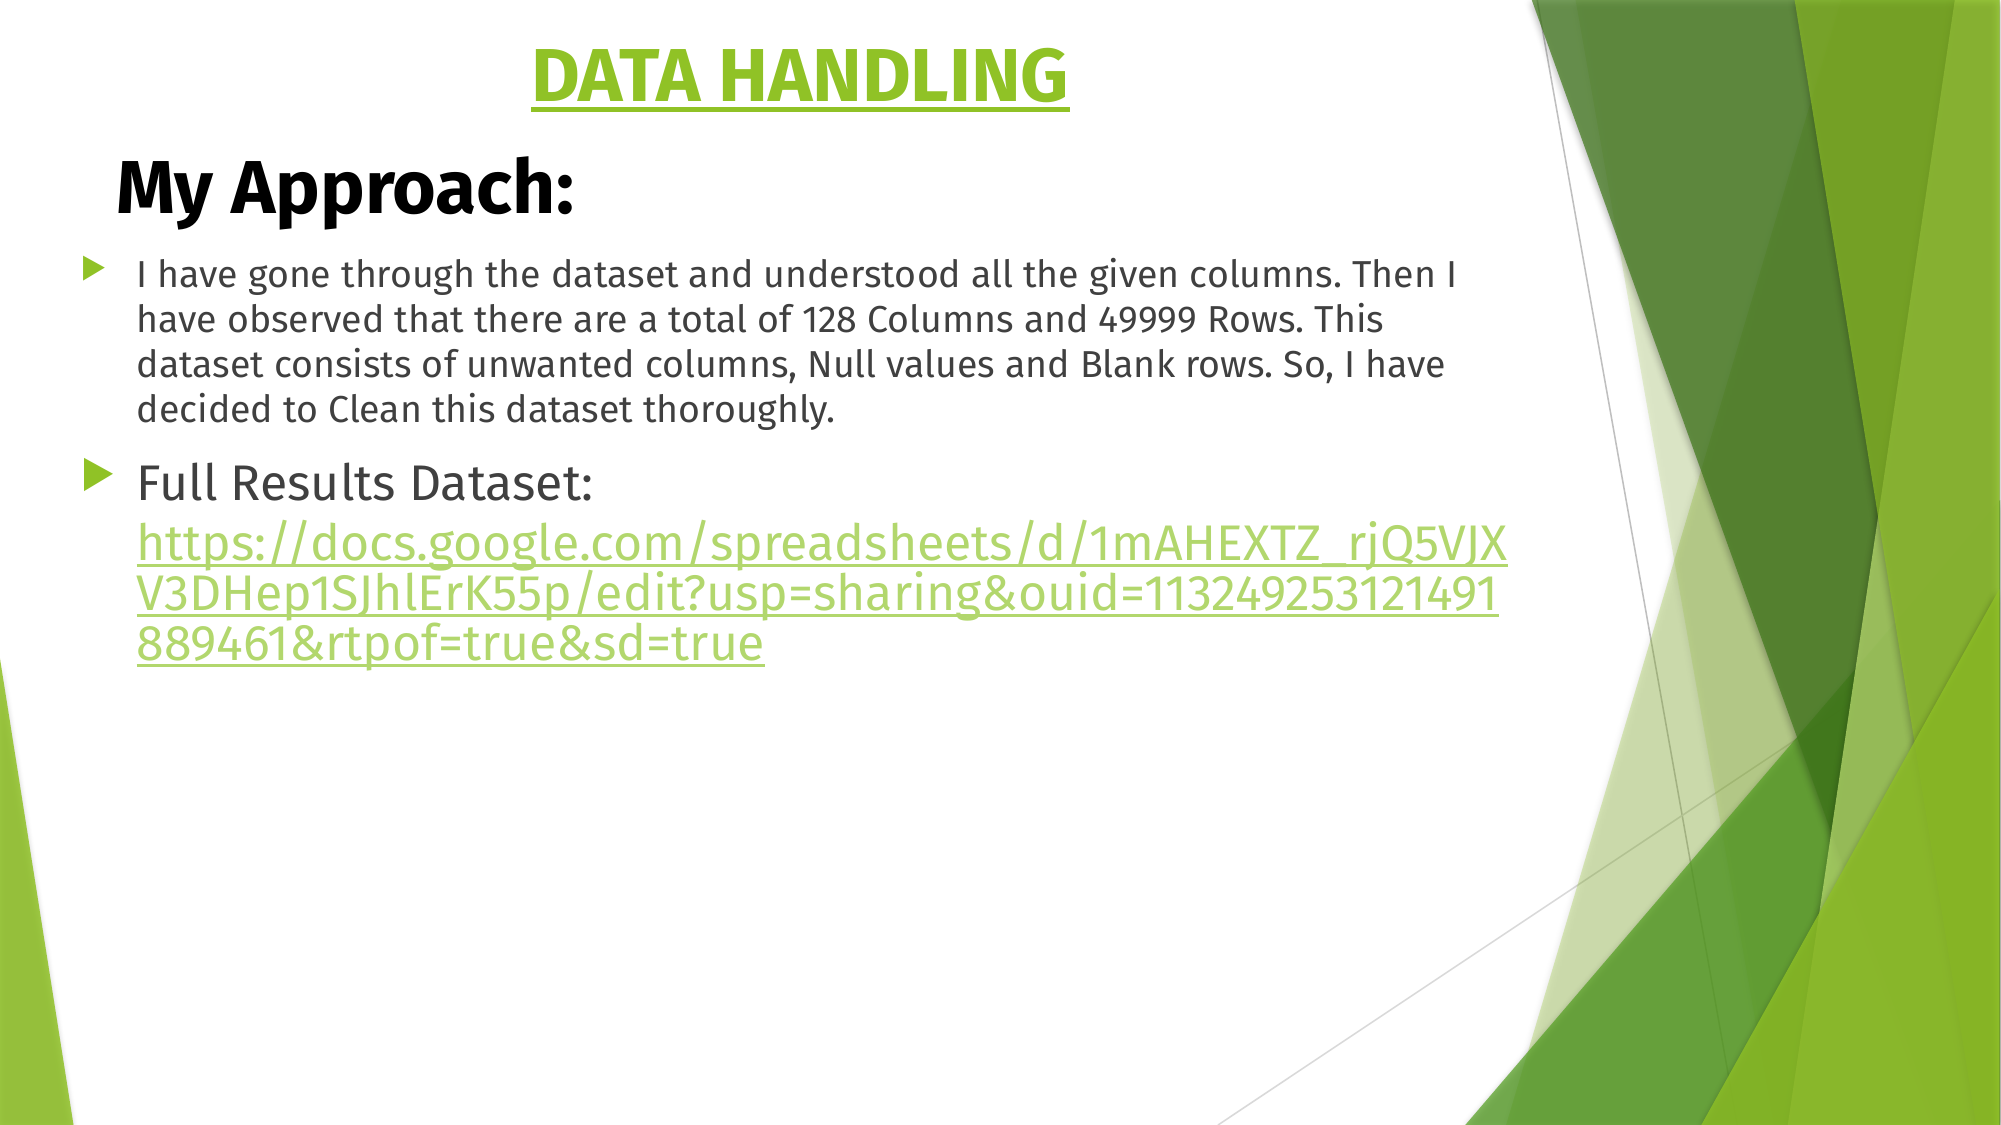

DATA HANDLING
# My Approach:
I have gone through the dataset and understood all the given columns. Then I have observed that there are a total of 128 Columns and 49999 Rows. This dataset consists of unwanted columns, Null values and Blank rows. So, I have decided to Clean this dataset thoroughly.
Full Results Dataset: https://docs.google.com/spreadsheets/d/1mAHEXTZ_rjQ5VJXV3DHep1SJhlErK55p/edit?usp=sharing&ouid=113249253121491889461&rtpof=true&sd=true